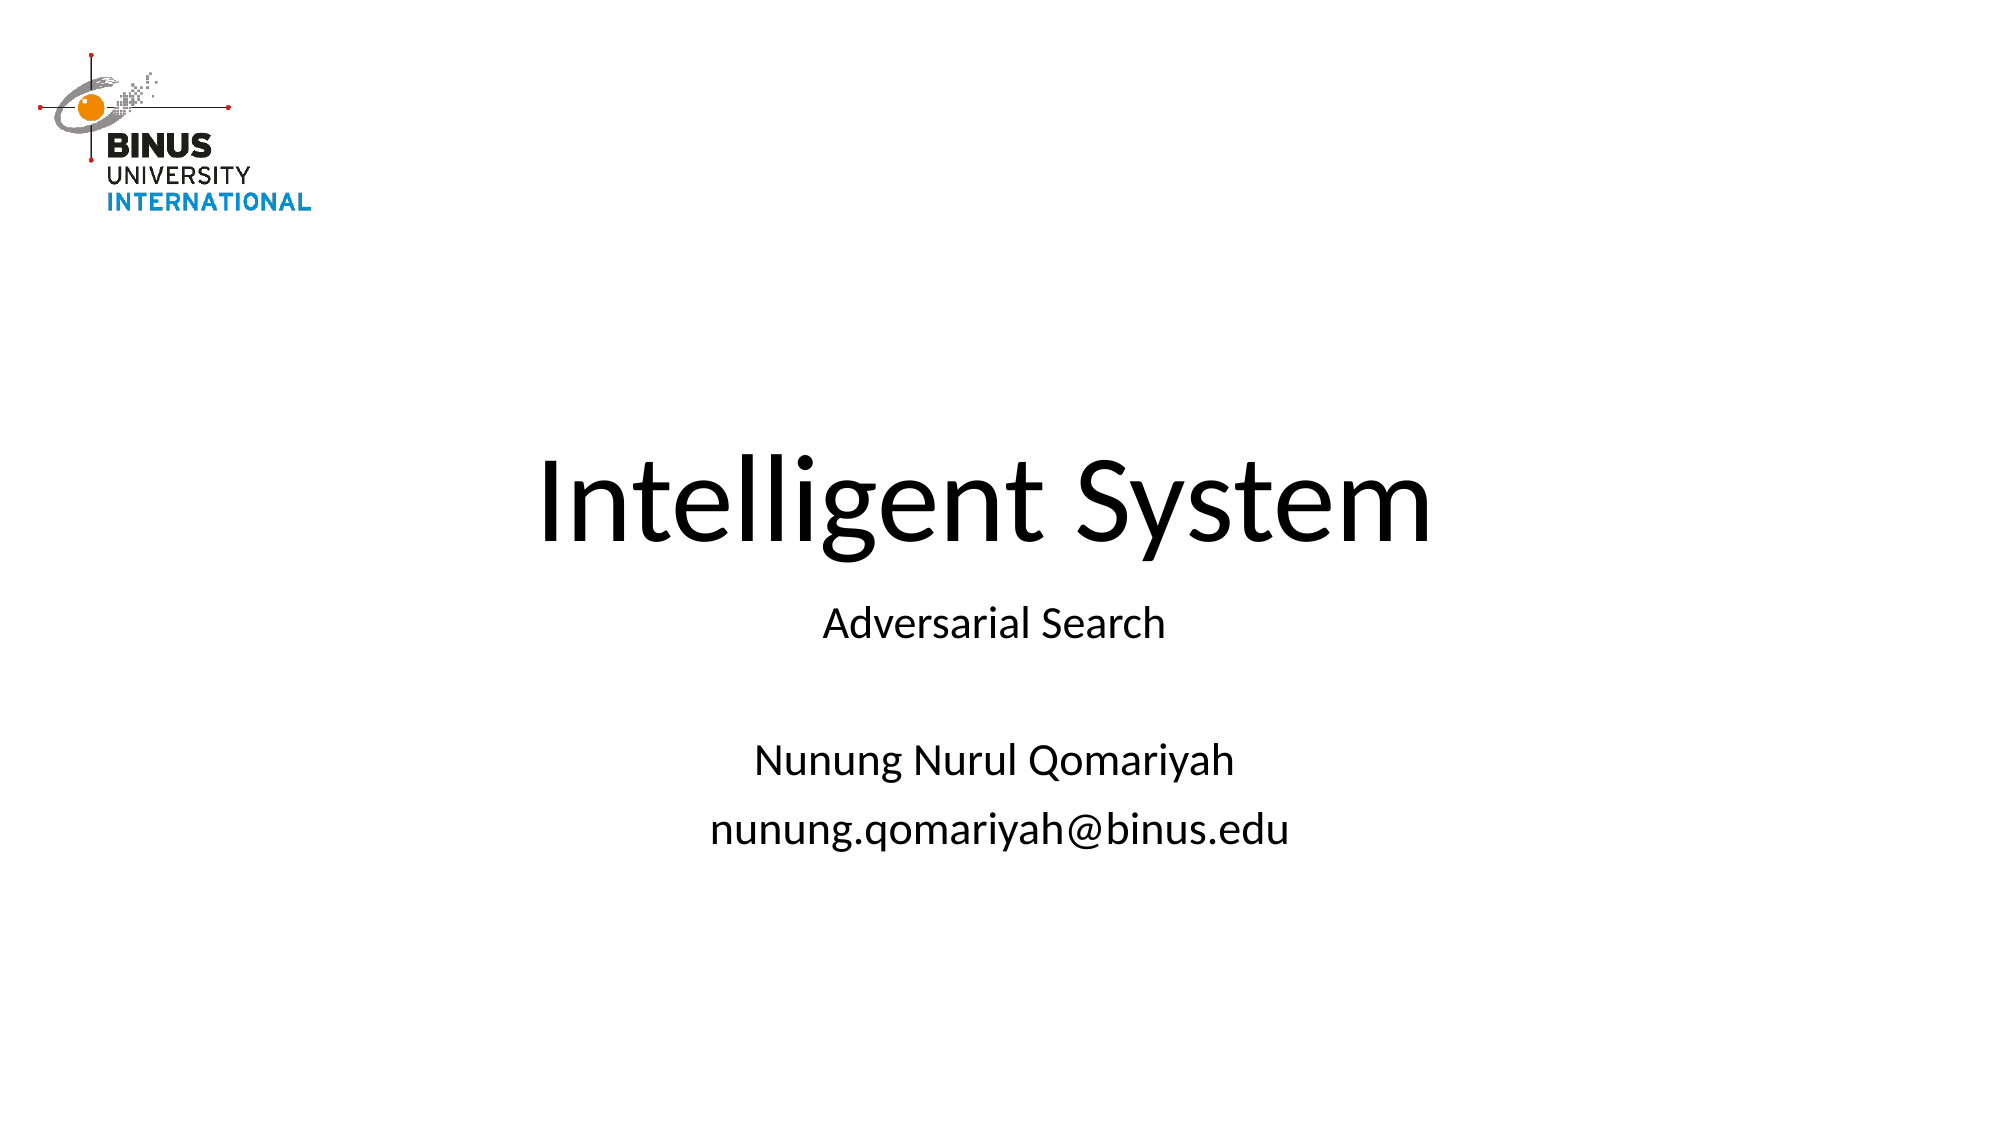

# Intelligent System
Adversarial Search

Nunung Nurul Qomariyah
nunung.qomariyah@binus.edu